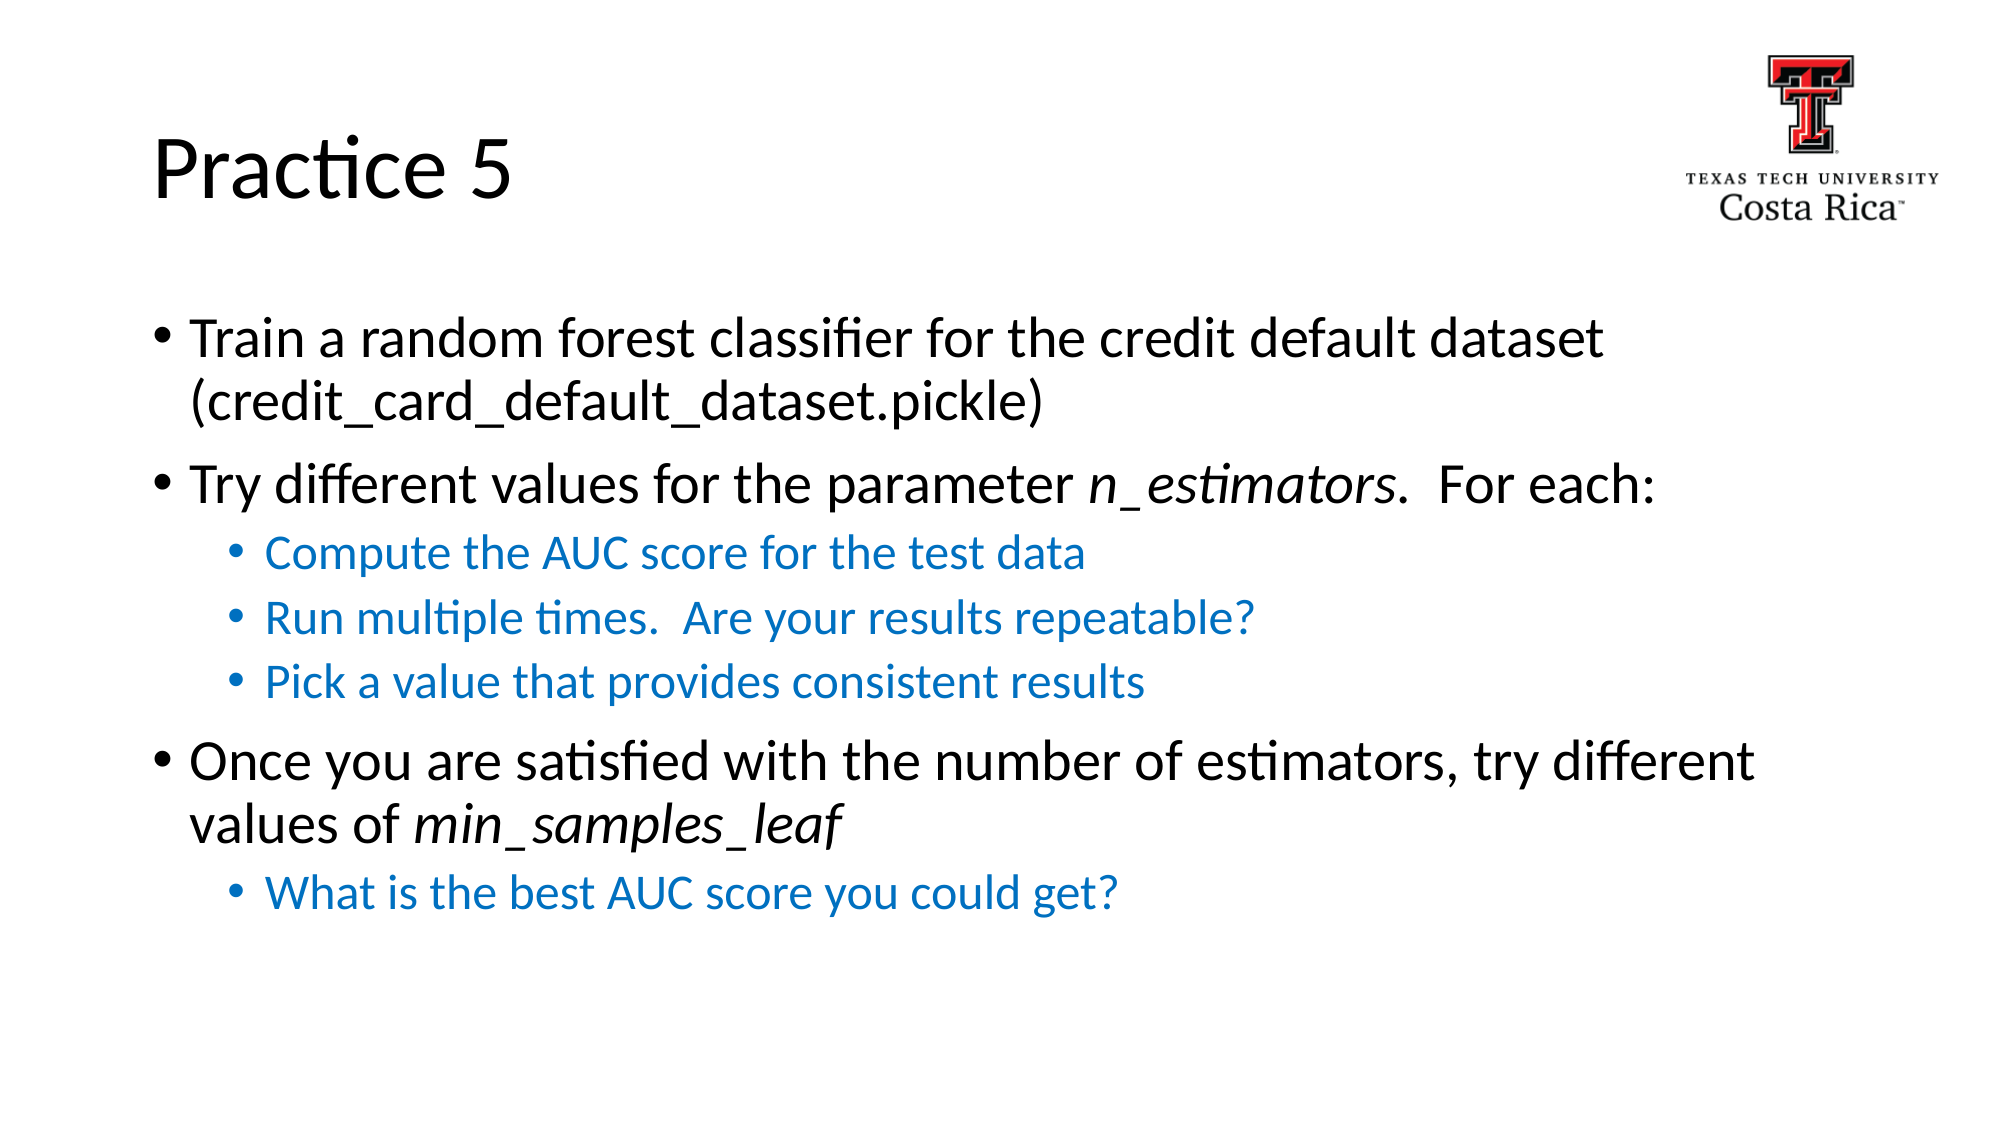

# Practice 5
Train a random forest classifier for the credit default dataset (credit_card_default_dataset.pickle)
Try different values for the parameter n_estimators.  For each:
Compute the AUC score for the test data
Run multiple times.  Are your results repeatable?
Pick a value that provides consistent results
Once you are satisfied with the number of estimators, try different values of min_samples_leaf
What is the best AUC score you could get?